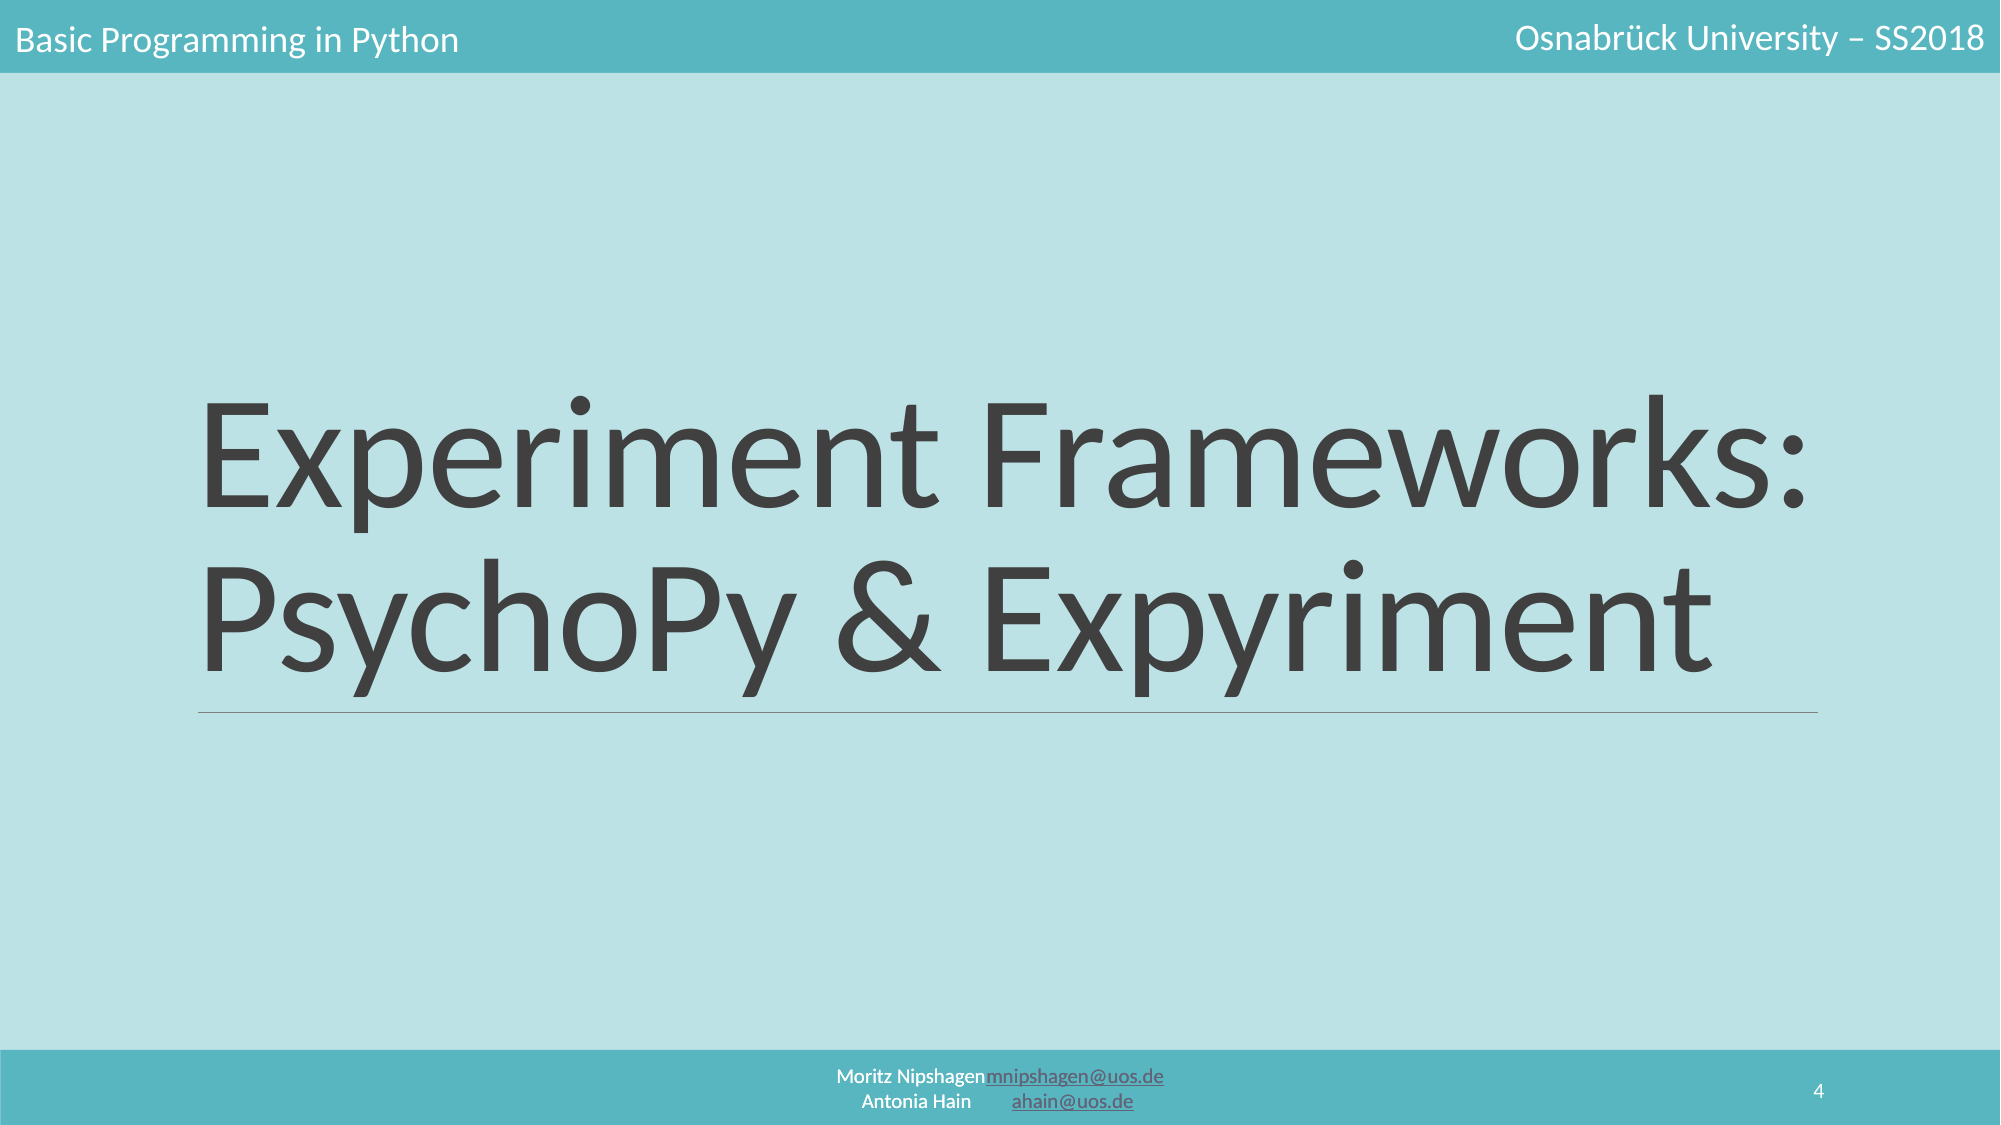

# Experiment Frameworks: PsychoPy & Expyriment
4